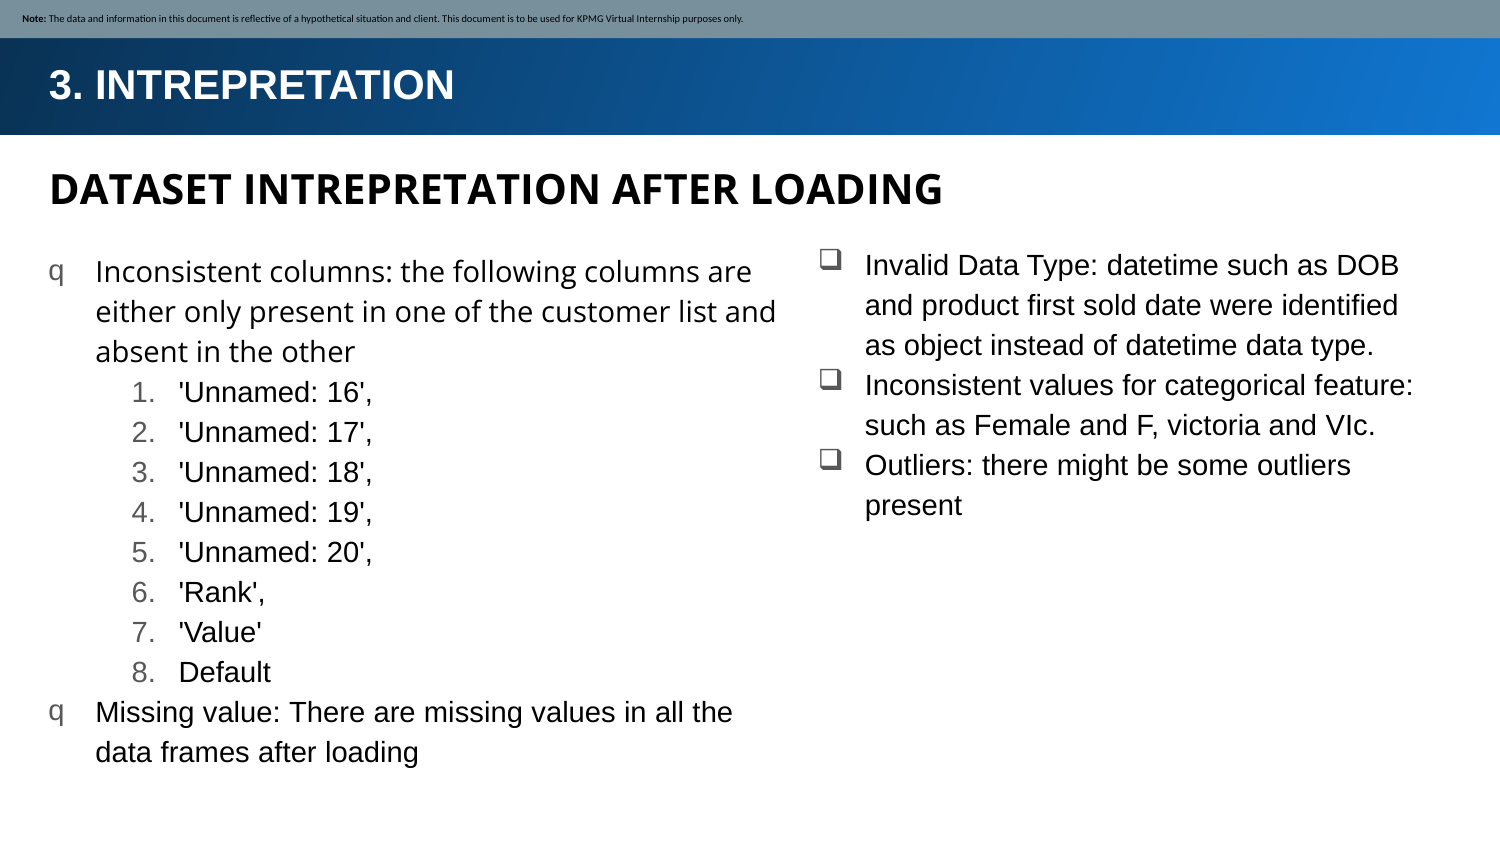

Note: The data and information in this document is reflective of a hypothetical situation and client. This document is to be used for KPMG Virtual Internship purposes only.
3. INTREPRETATION
DATASET INTREPRETATION AFTER LOADING
Invalid Data Type: datetime such as DOB and product first sold date were identified as object instead of datetime data type.
Inconsistent values for categorical feature: such as Female and F, victoria and VIc.
Outliers: there might be some outliers present

Inconsistent columns: the following columns are either only present in one of the customer list and absent in the other
'Unnamed: 16',
'Unnamed: 17',
'Unnamed: 18',
'Unnamed: 19',
'Unnamed: 20',
'Rank',
'Value'
Default
Missing value: There are missing values in all the data frames after loading